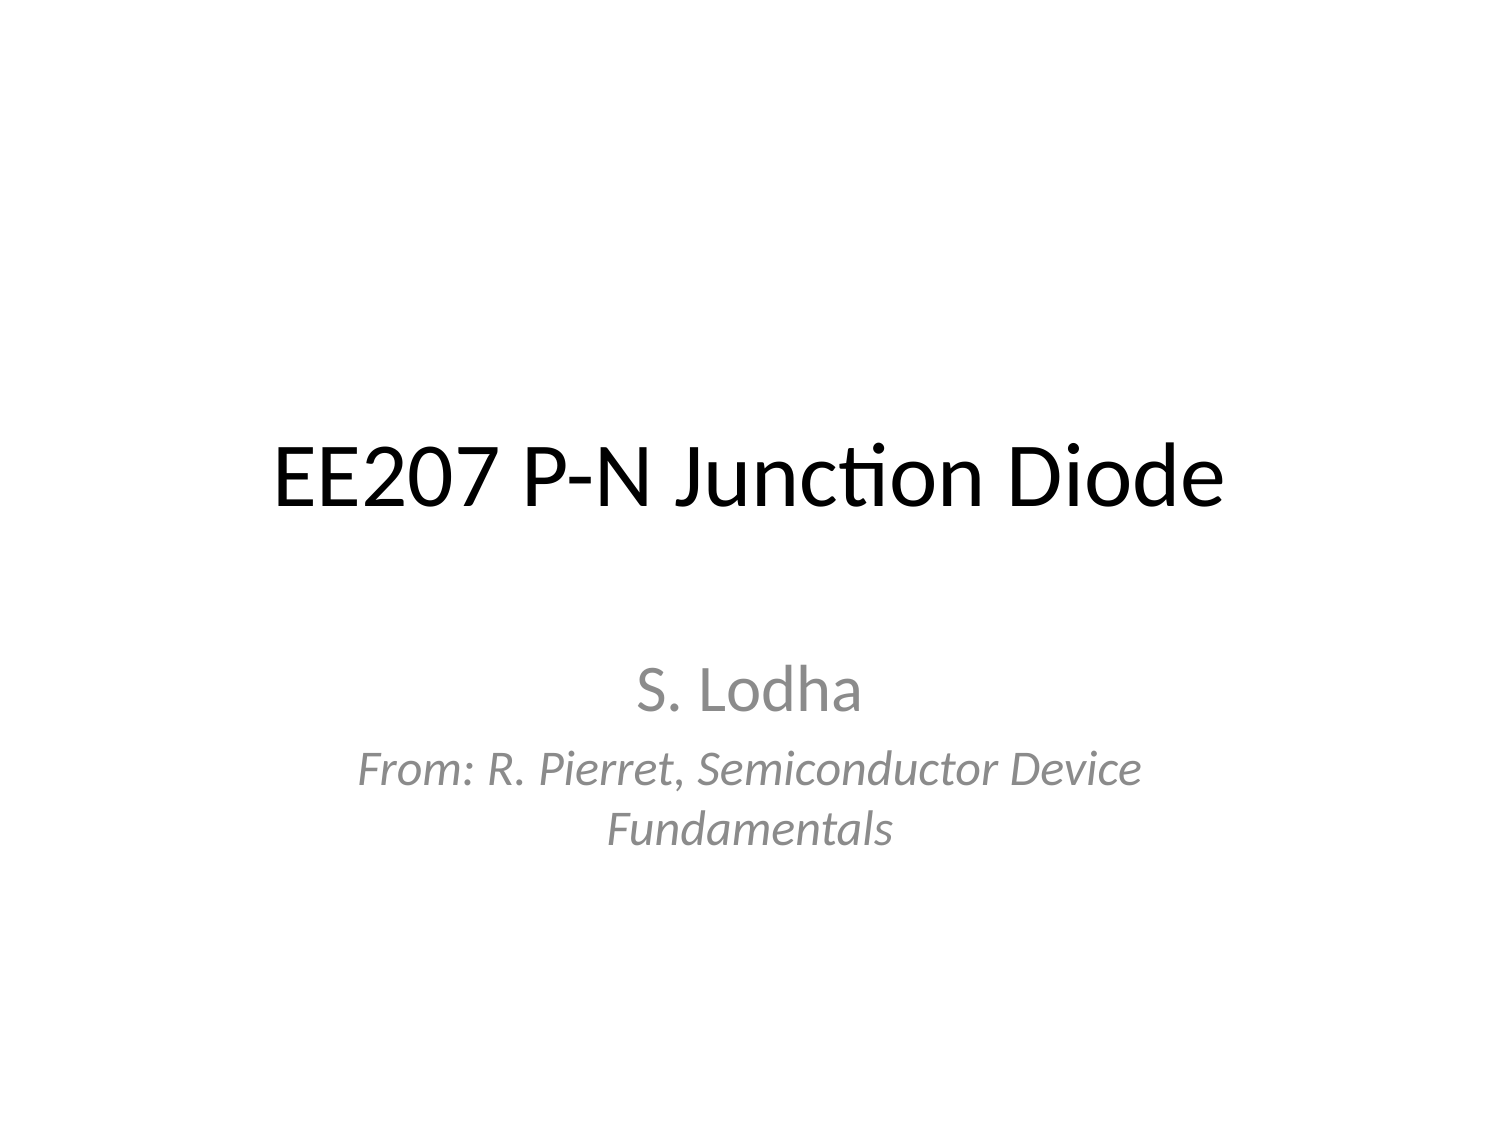

# EE207 P-N Junction Diode
S. Lodha
From: R. Pierret, Semiconductor Device Fundamentals